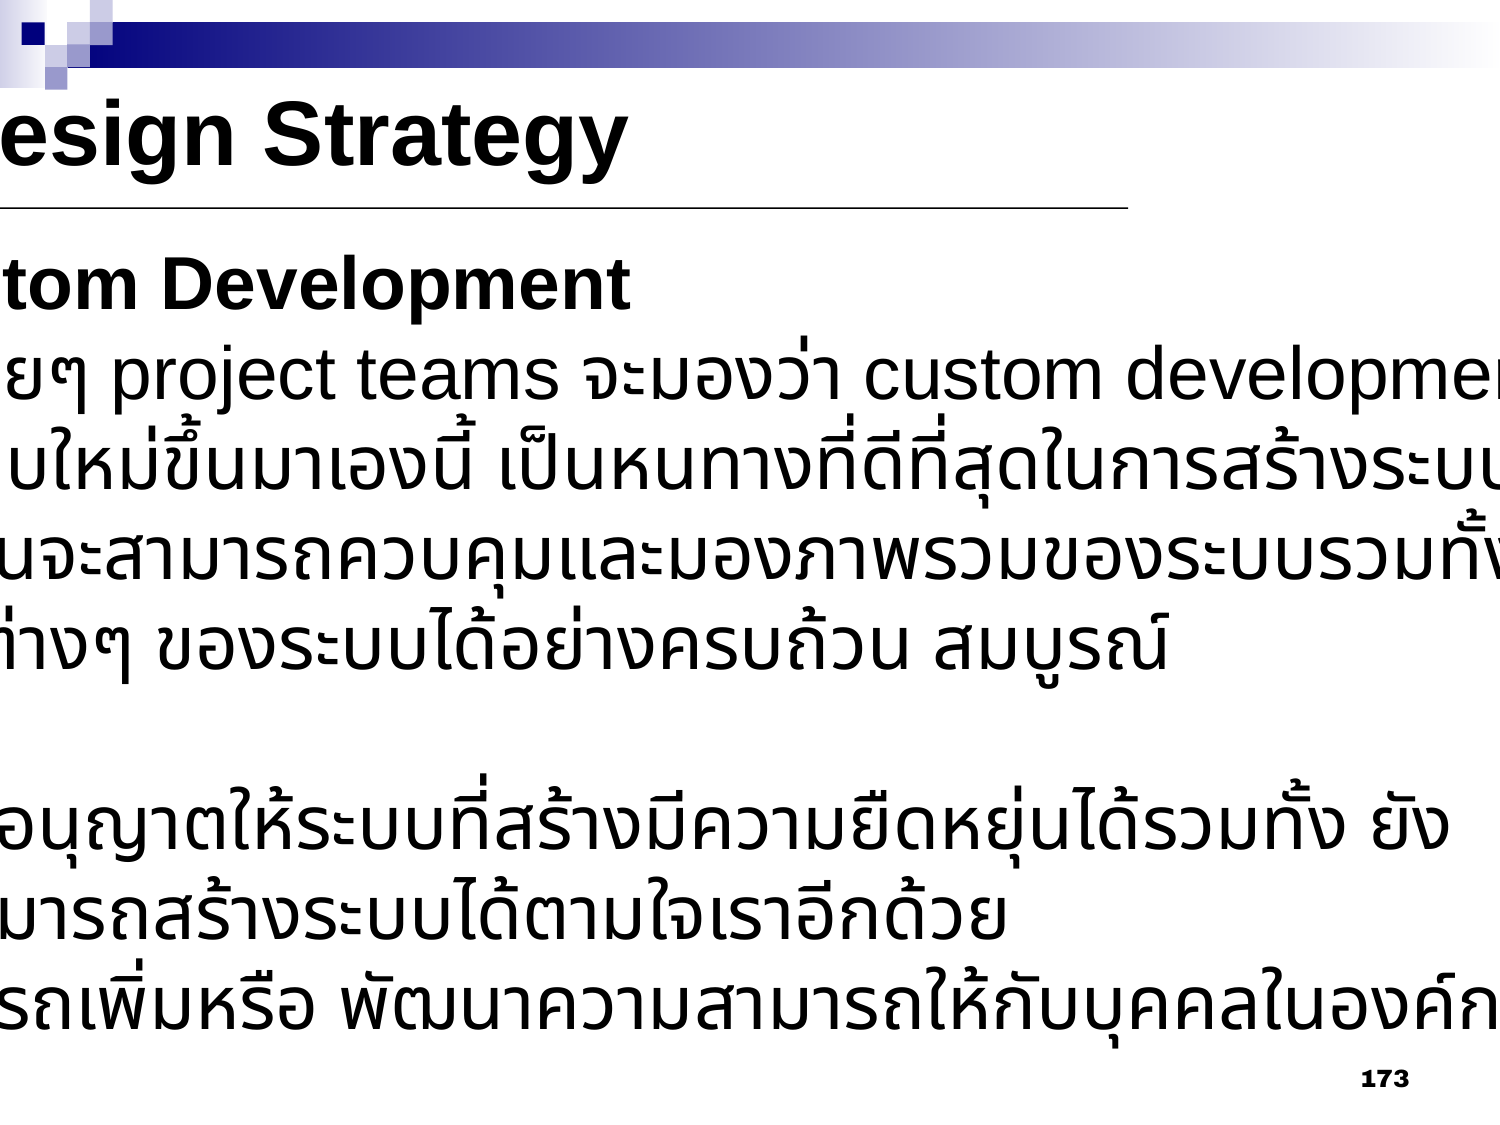

Design Strategy

(1) Custom Development
       หลายๆ project teams จะมองว่า custom development หรือ การ
สร้างระบบใหม่ขึ้นมาเองนี้ เป็นหนทางที่ดีที่สุดในการสร้างระบบ
ซึ่งทีมงานจะสามารถควบคุมและมองภาพรวมของระบบรวมทั้ง
ฟังก์ชั่นต่างๆ ของระบบได้อย่างครบถ้วน สมบูรณ์
ข้อดี
 ได้รับอนุญาตให้ระบบที่สร้างมีความยืดหยุ่นได้รวมทั้ง ยัง
     สามารถสร้างระบบได้ตามใจเราอีกด้วย
 สามารถเพิ่มหรือ พัฒนาความสามารถให้กับบุคคลในองค์กรได้
173